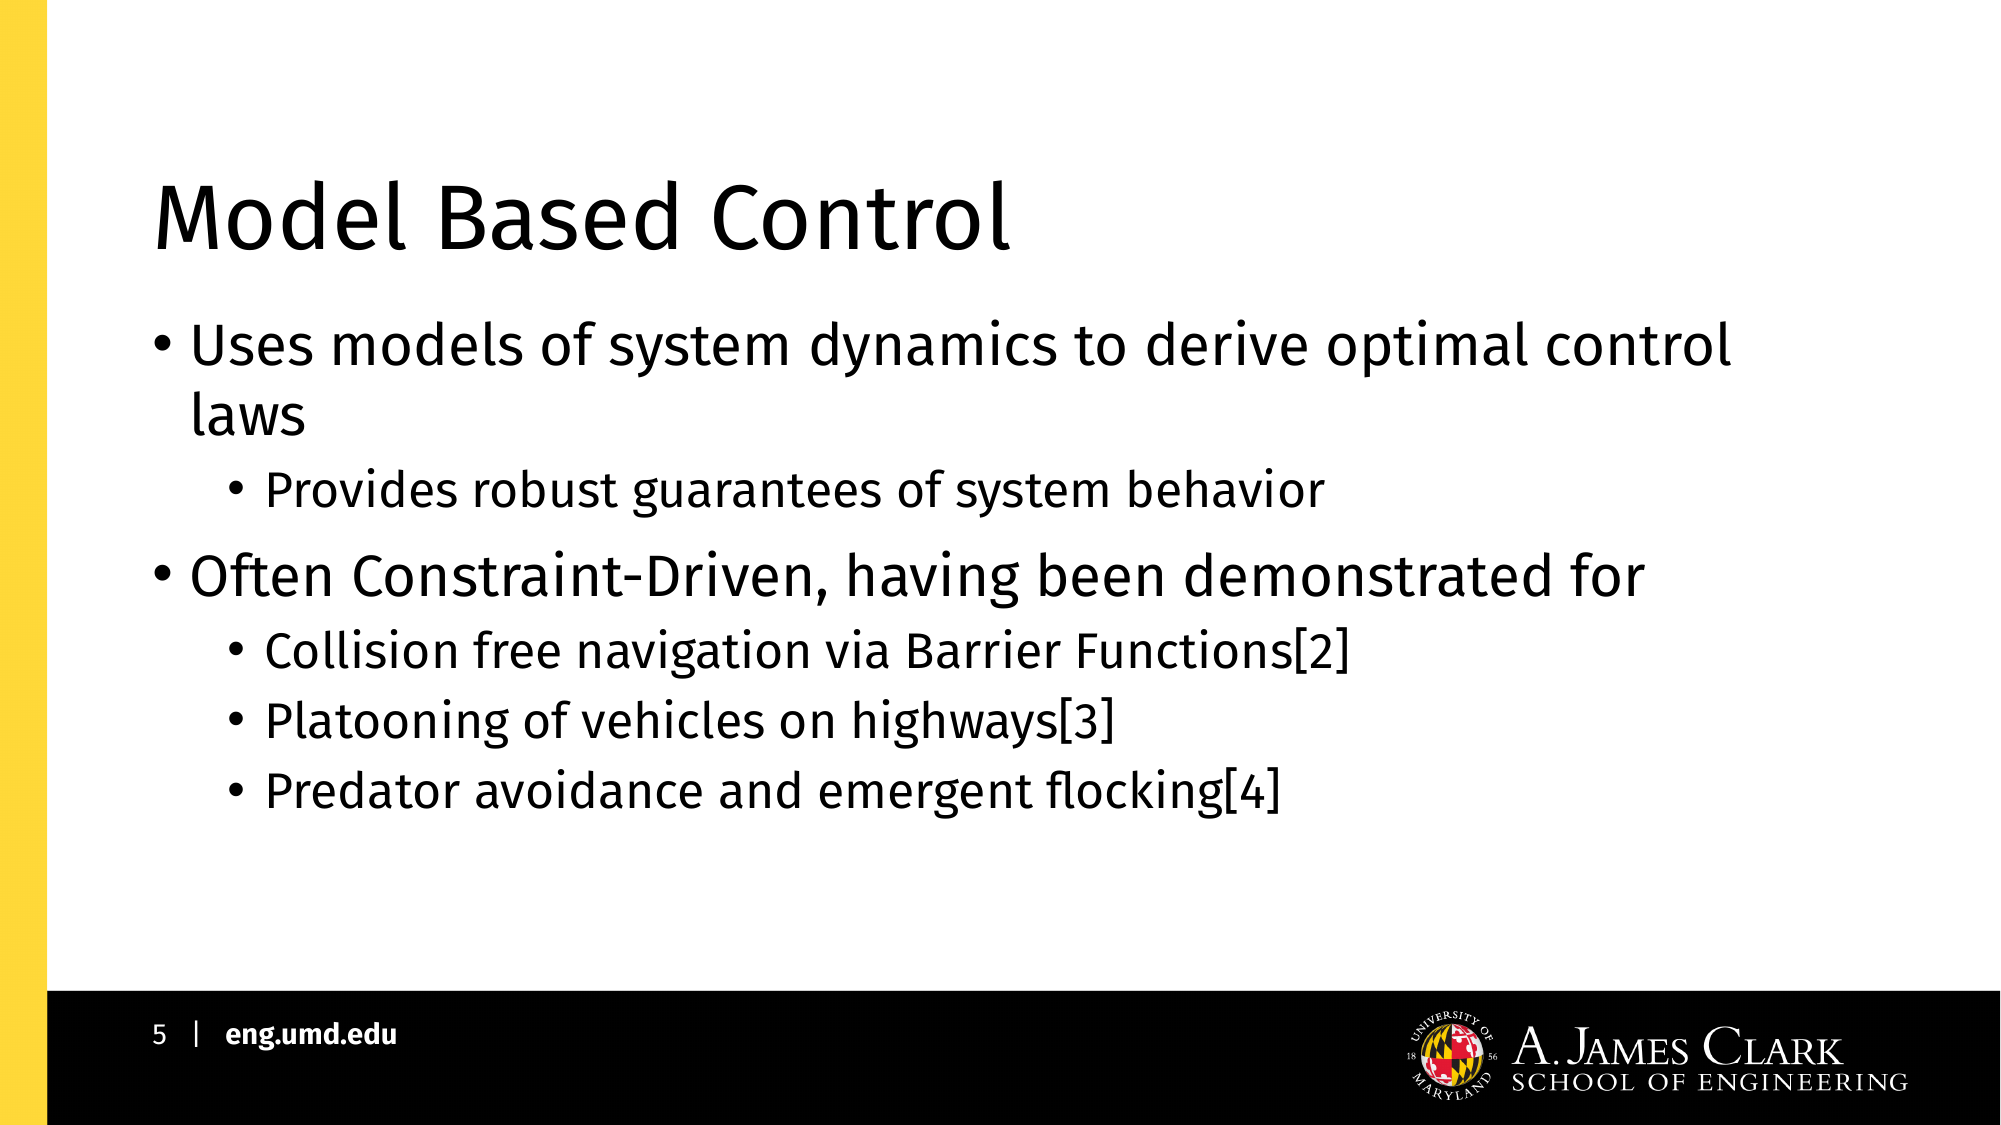

# Model Based Control
Uses models of system dynamics to derive optimal control laws
Provides robust guarantees of system behavior
Often Constraint-Driven, having been demonstrated for
Collision free navigation via Barrier Functions[2]
Platooning of vehicles on highways[3]
Predator avoidance and emergent flocking[4]
5   |   eng.umd.edu